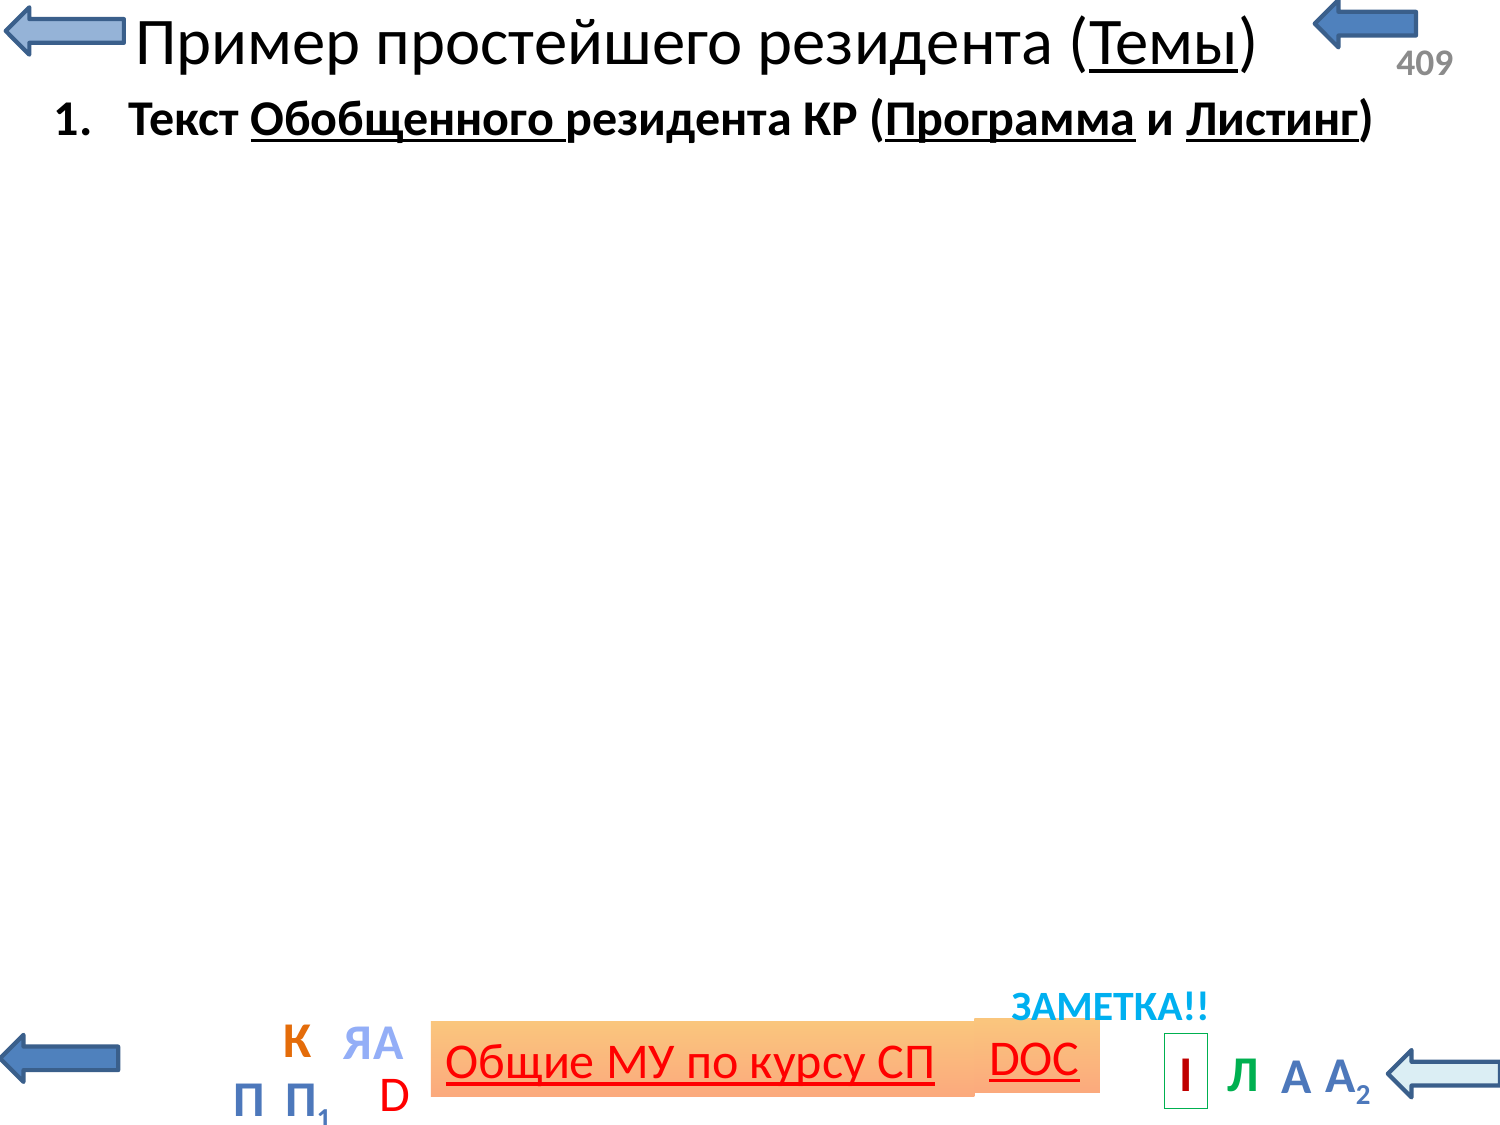

# Пример простейшего резидента (Темы)
Текст Обобщенного резидента КР (Программа и Листинг)
ЗАМЕТКА!!